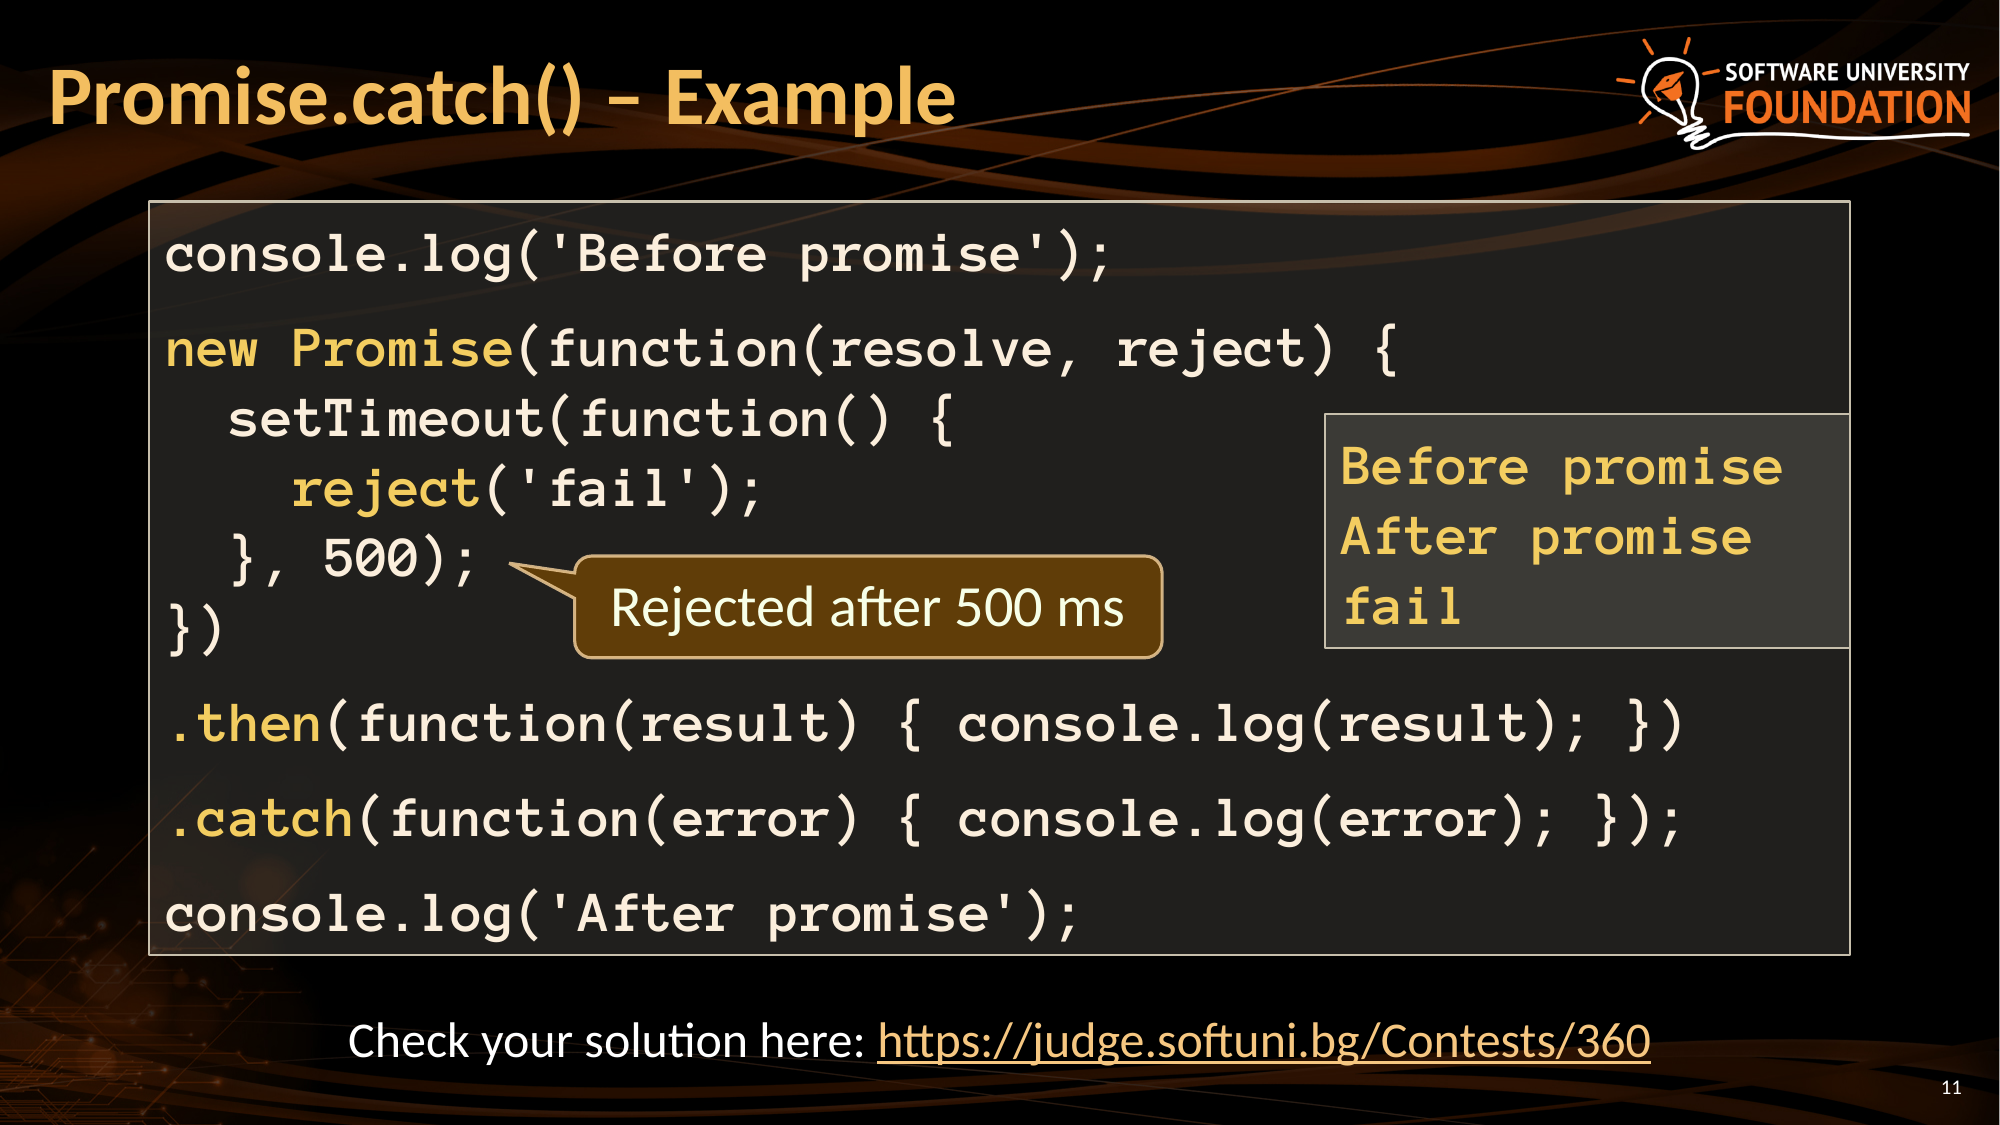

# Promise.catch() – Example
console.log('Before promise');
new Promise(function(resolve, reject) {
  setTimeout(function() {
    reject('fail');
  }, 500);
})
.then(function(result) { console.log(result); })
.catch(function(error) { console.log(error); });
console.log('After promise');
Before promise
After promise
fail
Rejected after 500 ms
Check your solution here: https://judge.softuni.bg/Contests/360
11